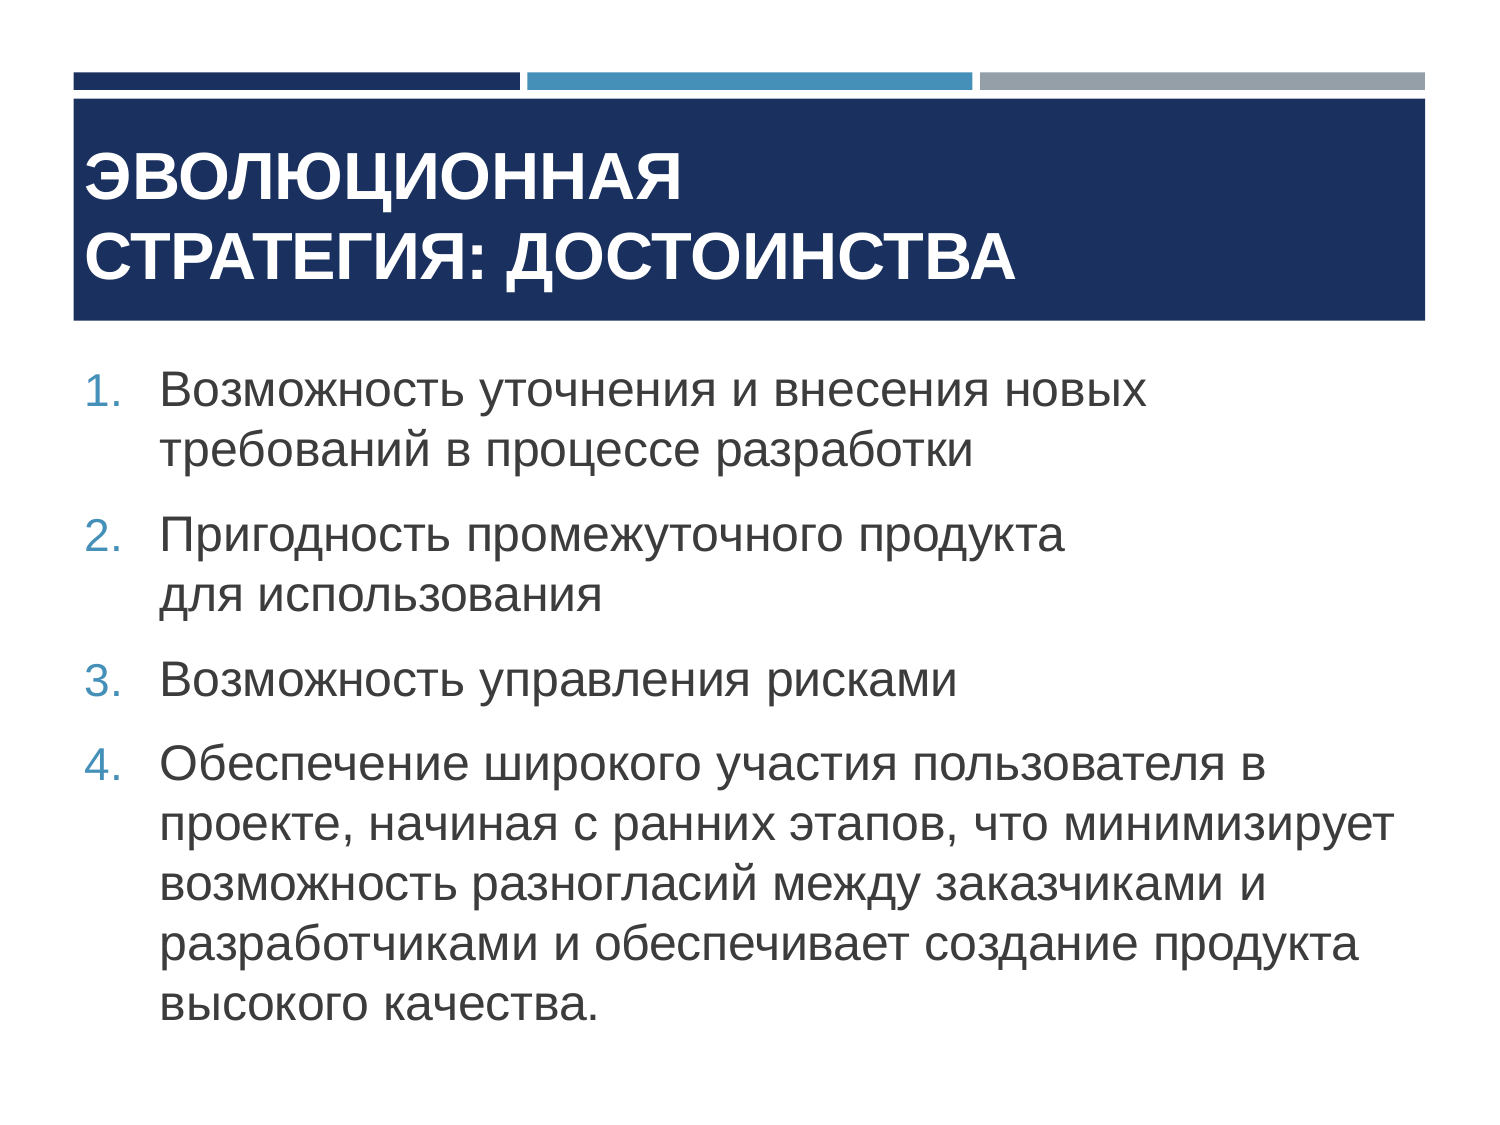

# ЭВОЛЮЦИОННАЯ СТРАТЕГИЯ: ДОСТОИНСТВА
Возможность уточнения и внесения новых требований в процессе разработки
Пригодность промежуточного продукта для использования
Возможность управления рисками
Обеспечение широкого участия пользователя в проекте, начиная с ранних этапов, что минимизирует возможность разногласий между заказчиками и разработчиками и обеспечивает создание продукта высокого качества.